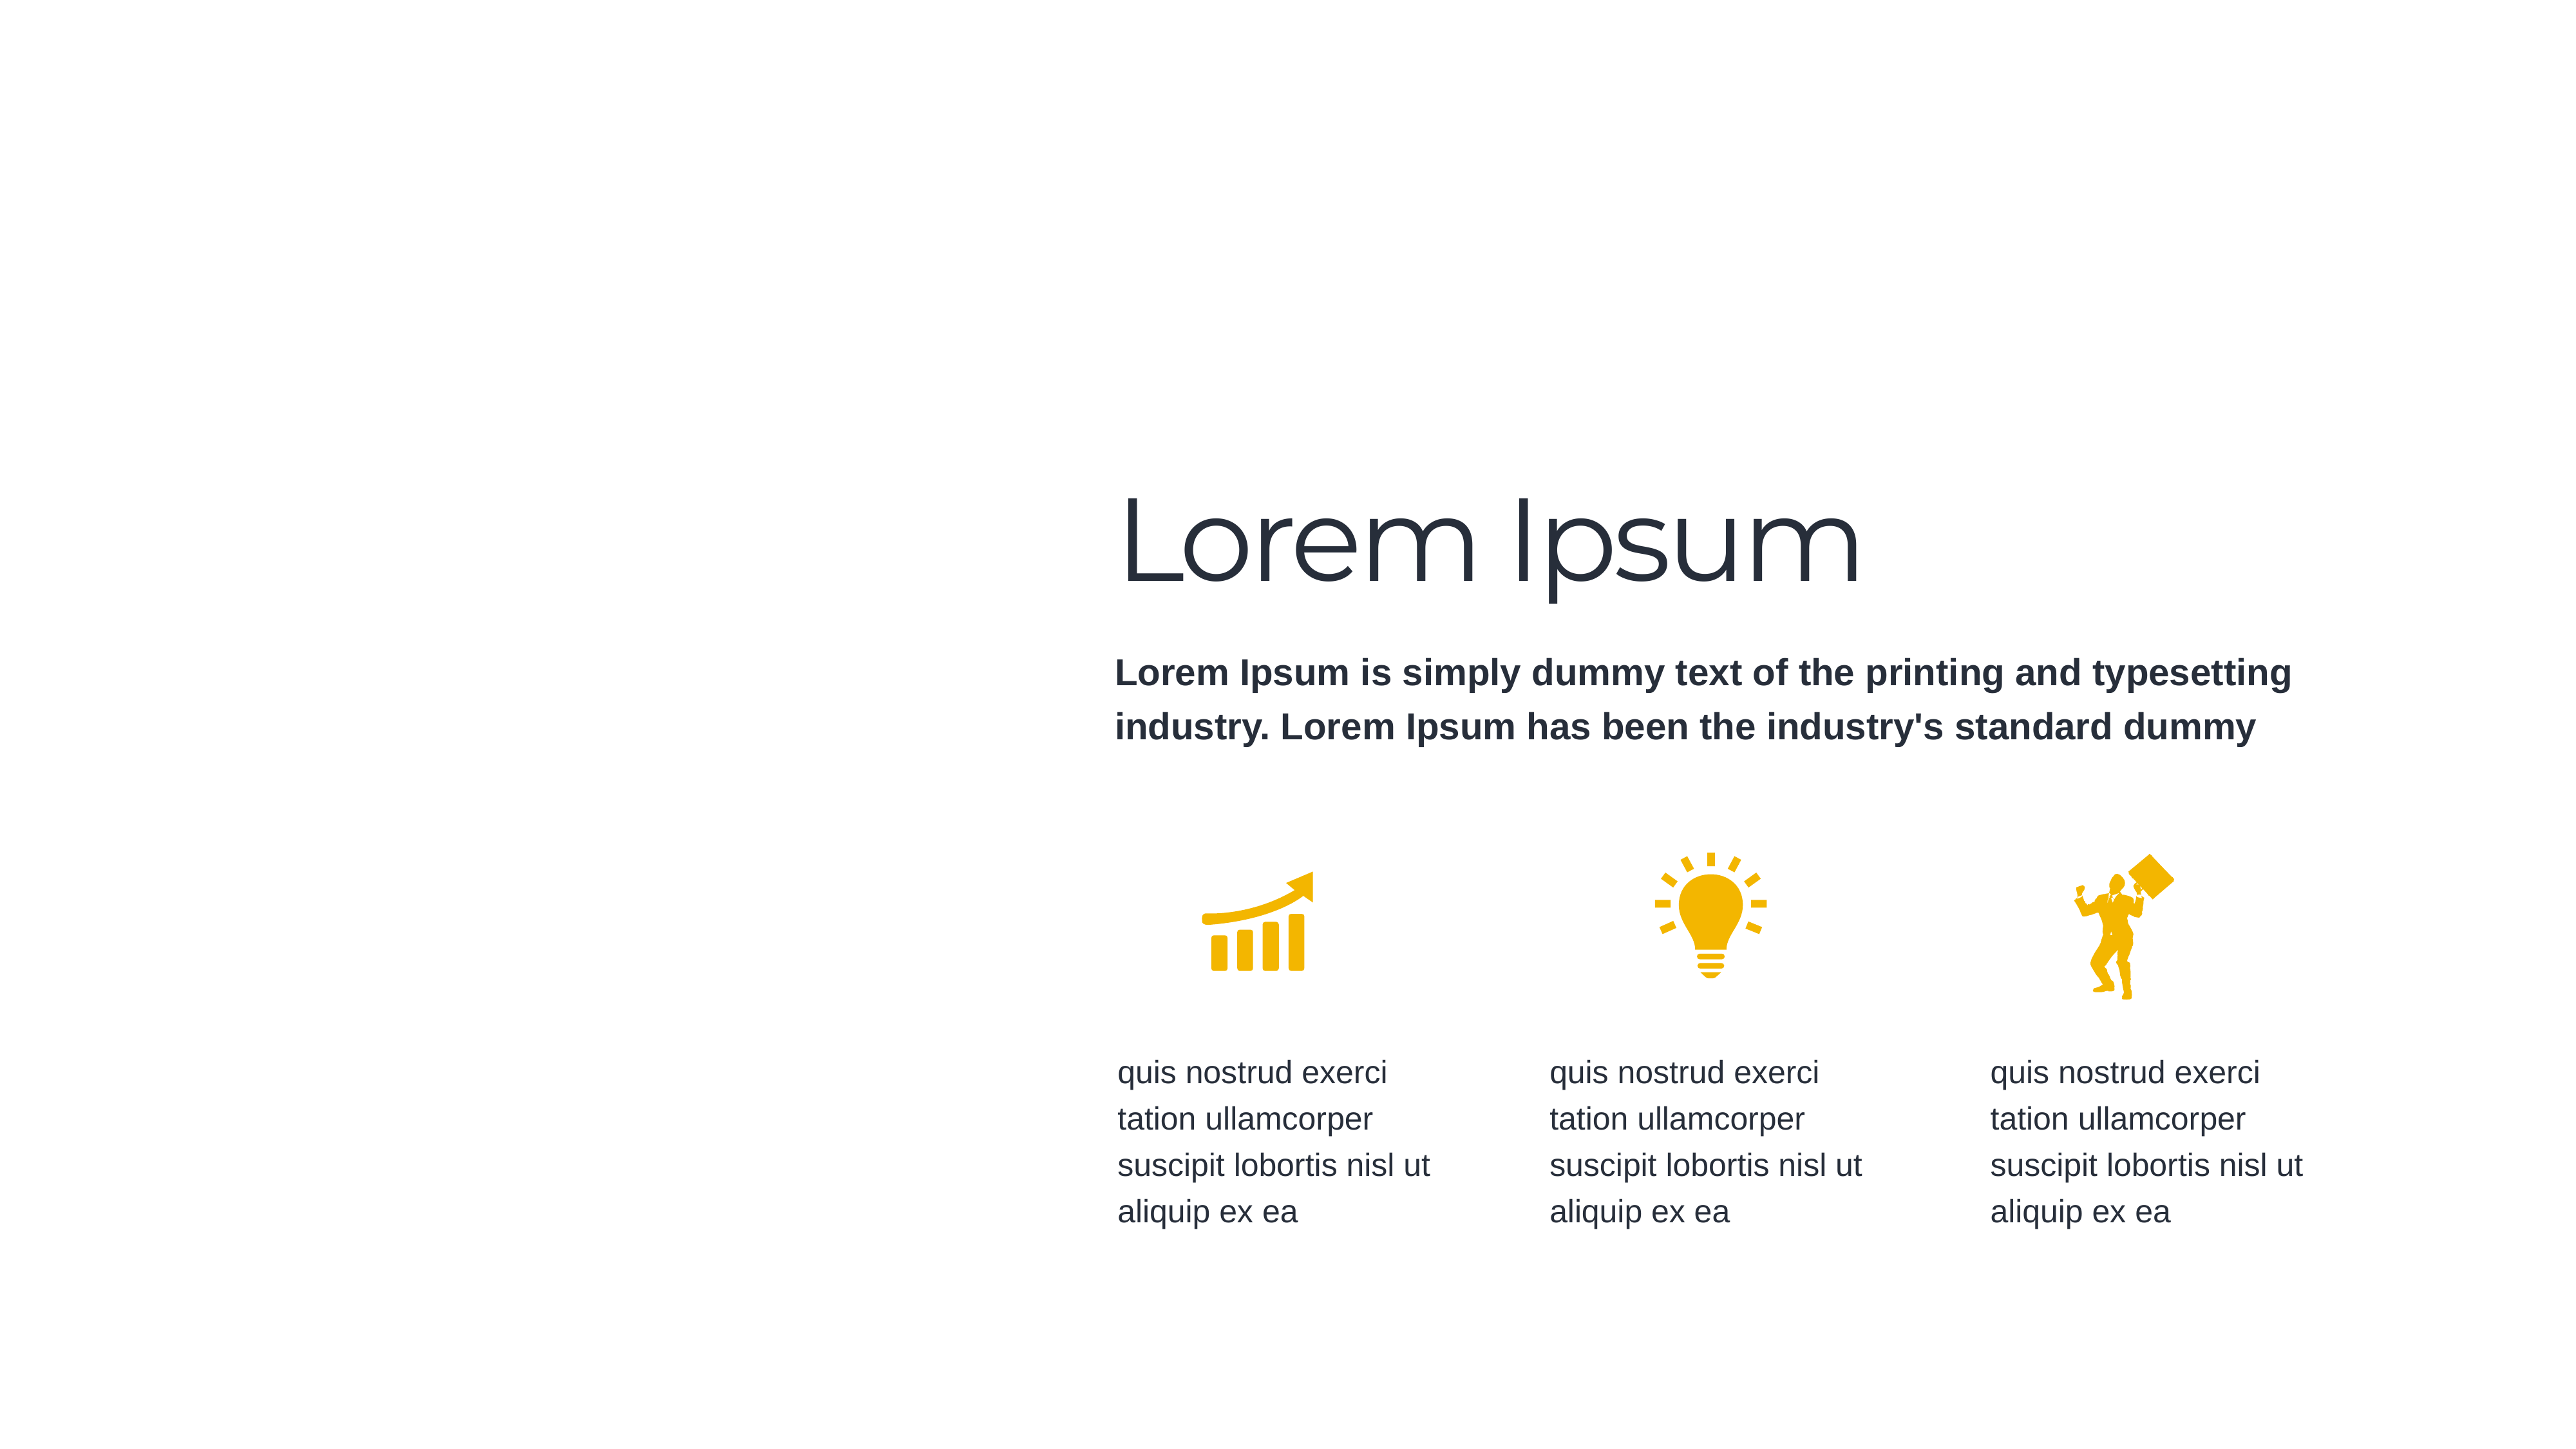

Lorem Ipsum

Lorem Ipsum is simply dummy text of the printing and typesetting industry. Lorem Ipsum has been the industry's standard dummy

quis nostrud exerci tation ullamcorper suscipit lobortis nisl ut aliquip ex ea
quis nostrud exerci tation ullamcorper suscipit lobortis nisl ut aliquip ex ea
quis nostrud exerci tation ullamcorper suscipit lobortis nisl ut aliquip ex ea